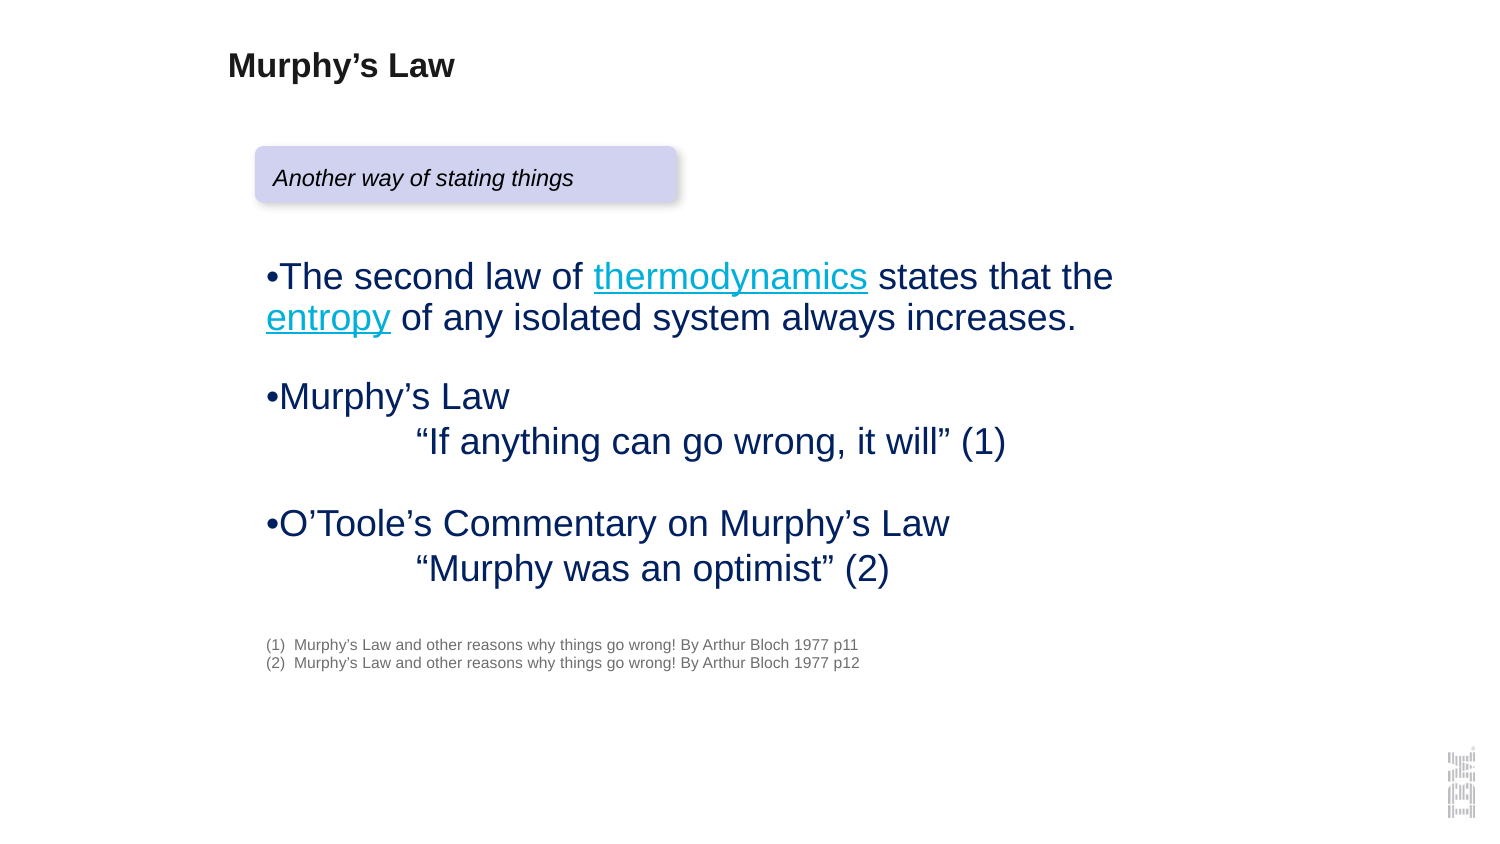

Murphy’s Law

Another way of stating things

•The second law of thermodynamics states that the entropy of any isolated system always increases.

•Murphy’s Law
	“If anything can go wrong, it will” (1)

•O’Toole’s Commentary on Murphy’s Law
	“Murphy was an optimist” (2)

Murphy’s Law and other reasons why things go wrong! By Arthur Bloch 1977 p11
Murphy’s Law and other reasons why things go wrong! By Arthur Bloch 1977 p12